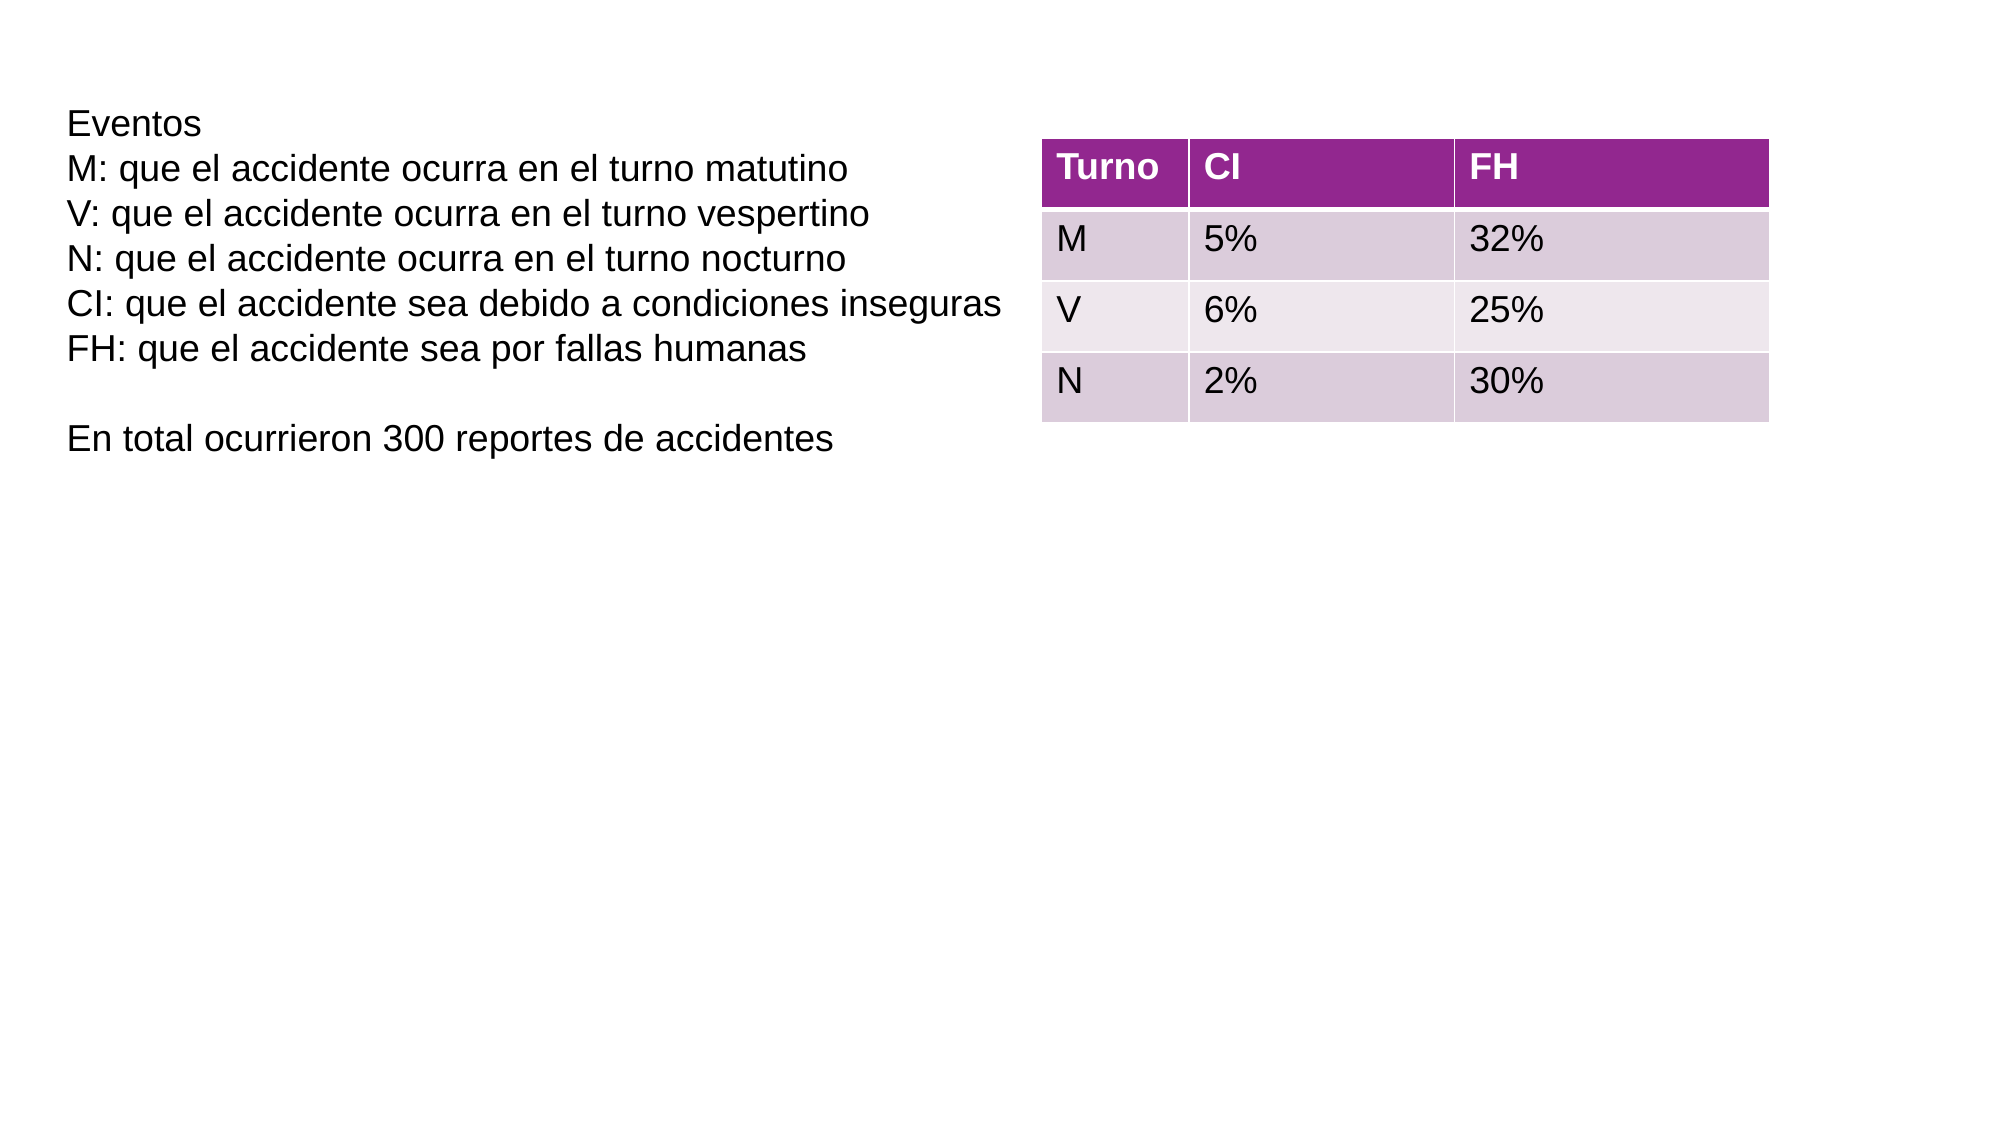

Eventos
M: que el accidente ocurra en el turno matutino
V: que el accidente ocurra en el turno vespertino
N: que el accidente ocurra en el turno nocturno
CI: que el accidente sea debido a condiciones inseguras
FH: que el accidente sea por fallas humanas

En total ocurrieron 300 reportes de accidentes
| Turno | CI | FH |
| --- | --- | --- |
| M | 5% | 32% |
| V | 6% | 25% |
| N | 2% | 30% |